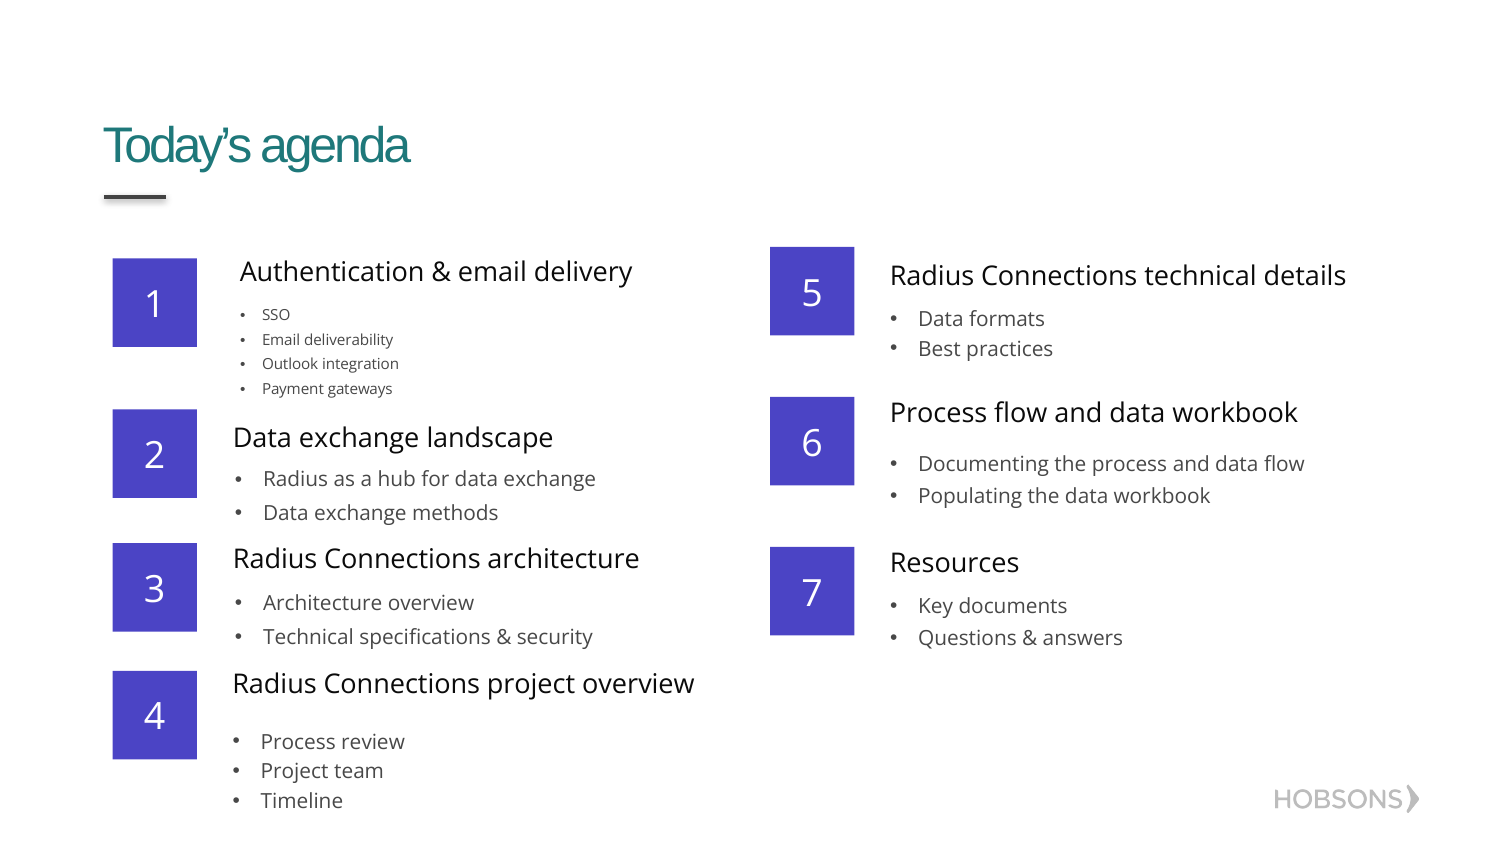

# Today’s agenda
Authentication & email delivery
5
Radius Connections technical details
1
Data formats
Best practices
SSO
Email deliverability
Outlook integration
Payment gateways
Process flow and data workbook
6
2
Data exchange landscape
Documenting the process and data flow
Populating the data workbook
Radius as a hub for data exchange
Data exchange methods
Radius Connections architecture
Resources
3
7
Architecture overview
Technical specifications & security
Key documents
Questions & answers
Radius Connections project overview
4
Process review
Project team
Timeline